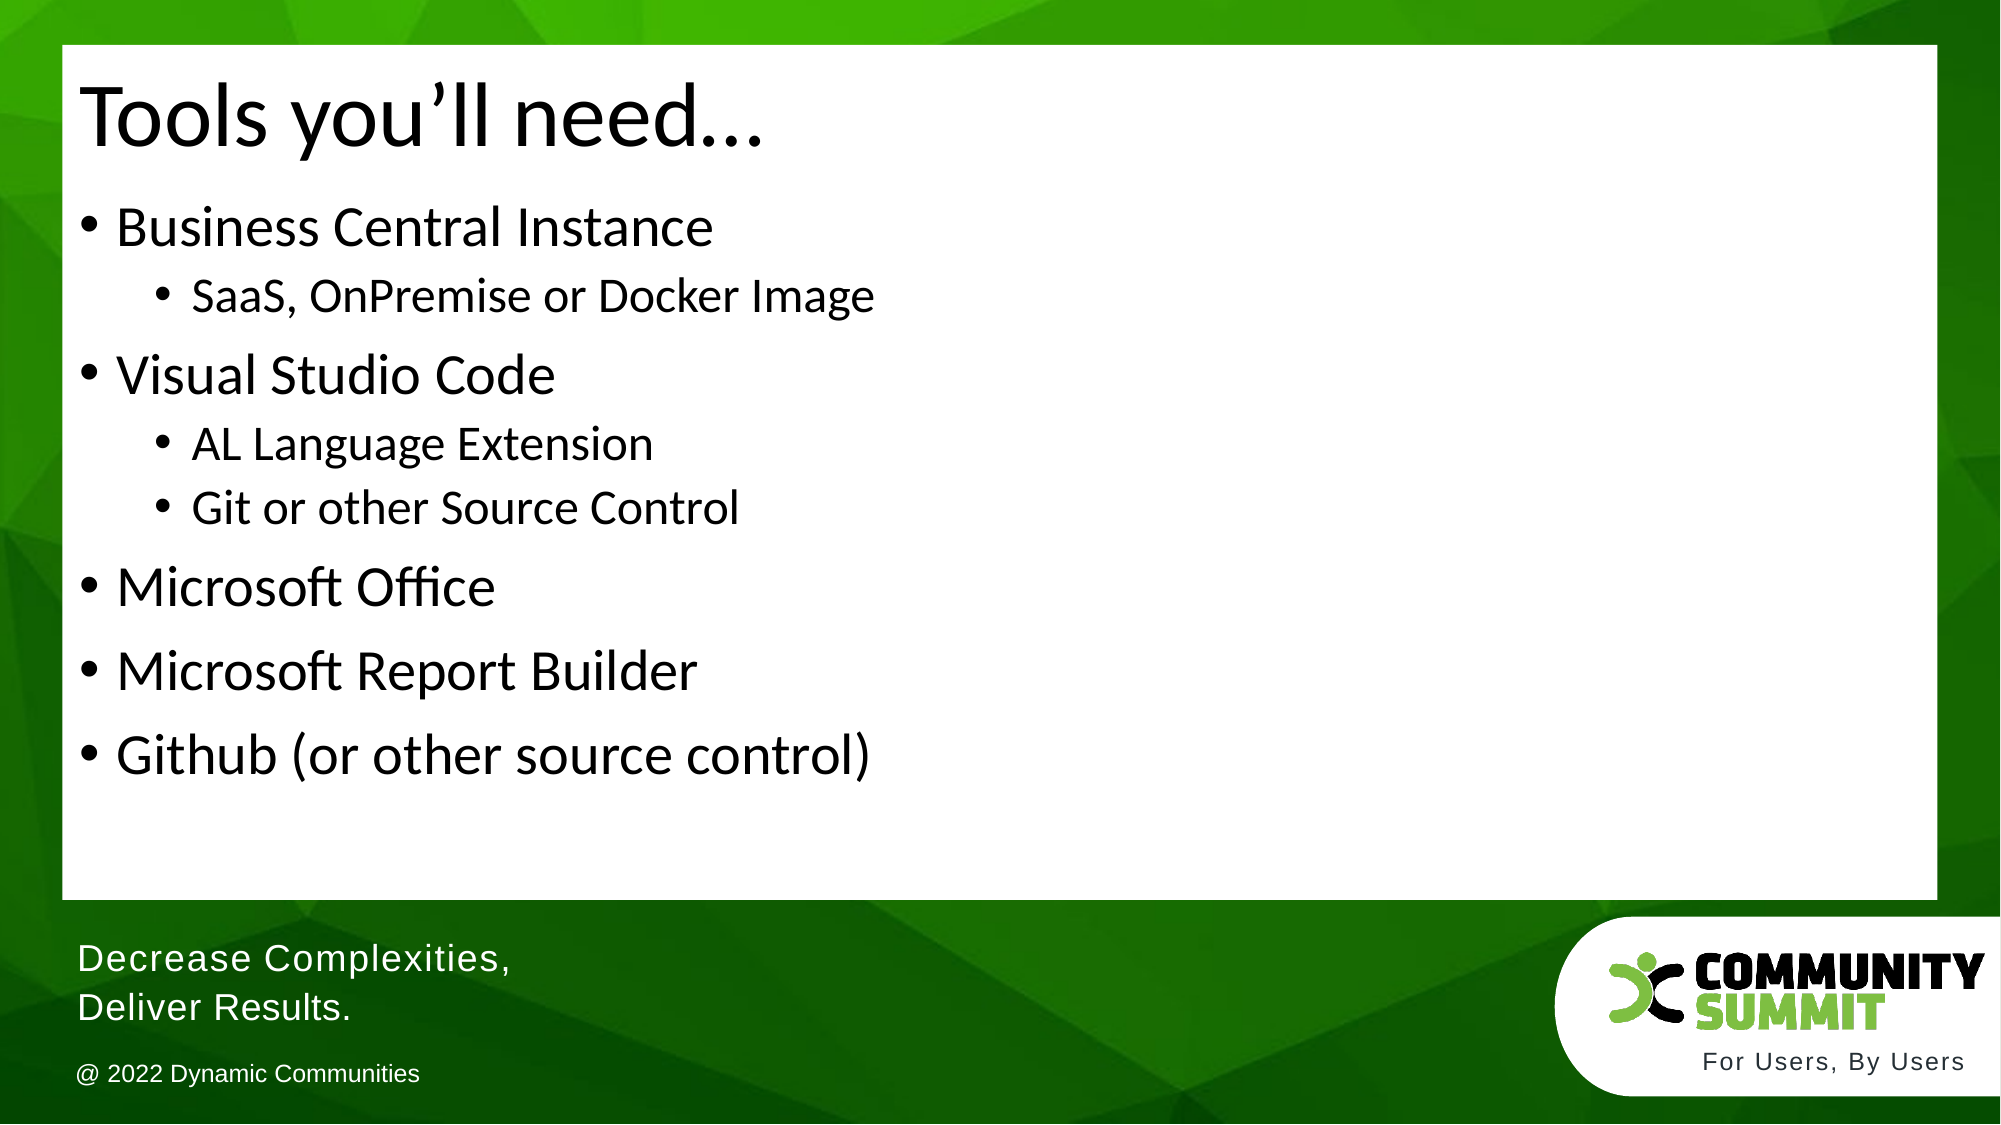

Tools you’ll need…
Business Central Instance
SaaS, OnPremise or Docker Image
Visual Studio Code
AL Language Extension
Git or other Source Control
Microsoft Office
Microsoft Report Builder
Github (or other source control)